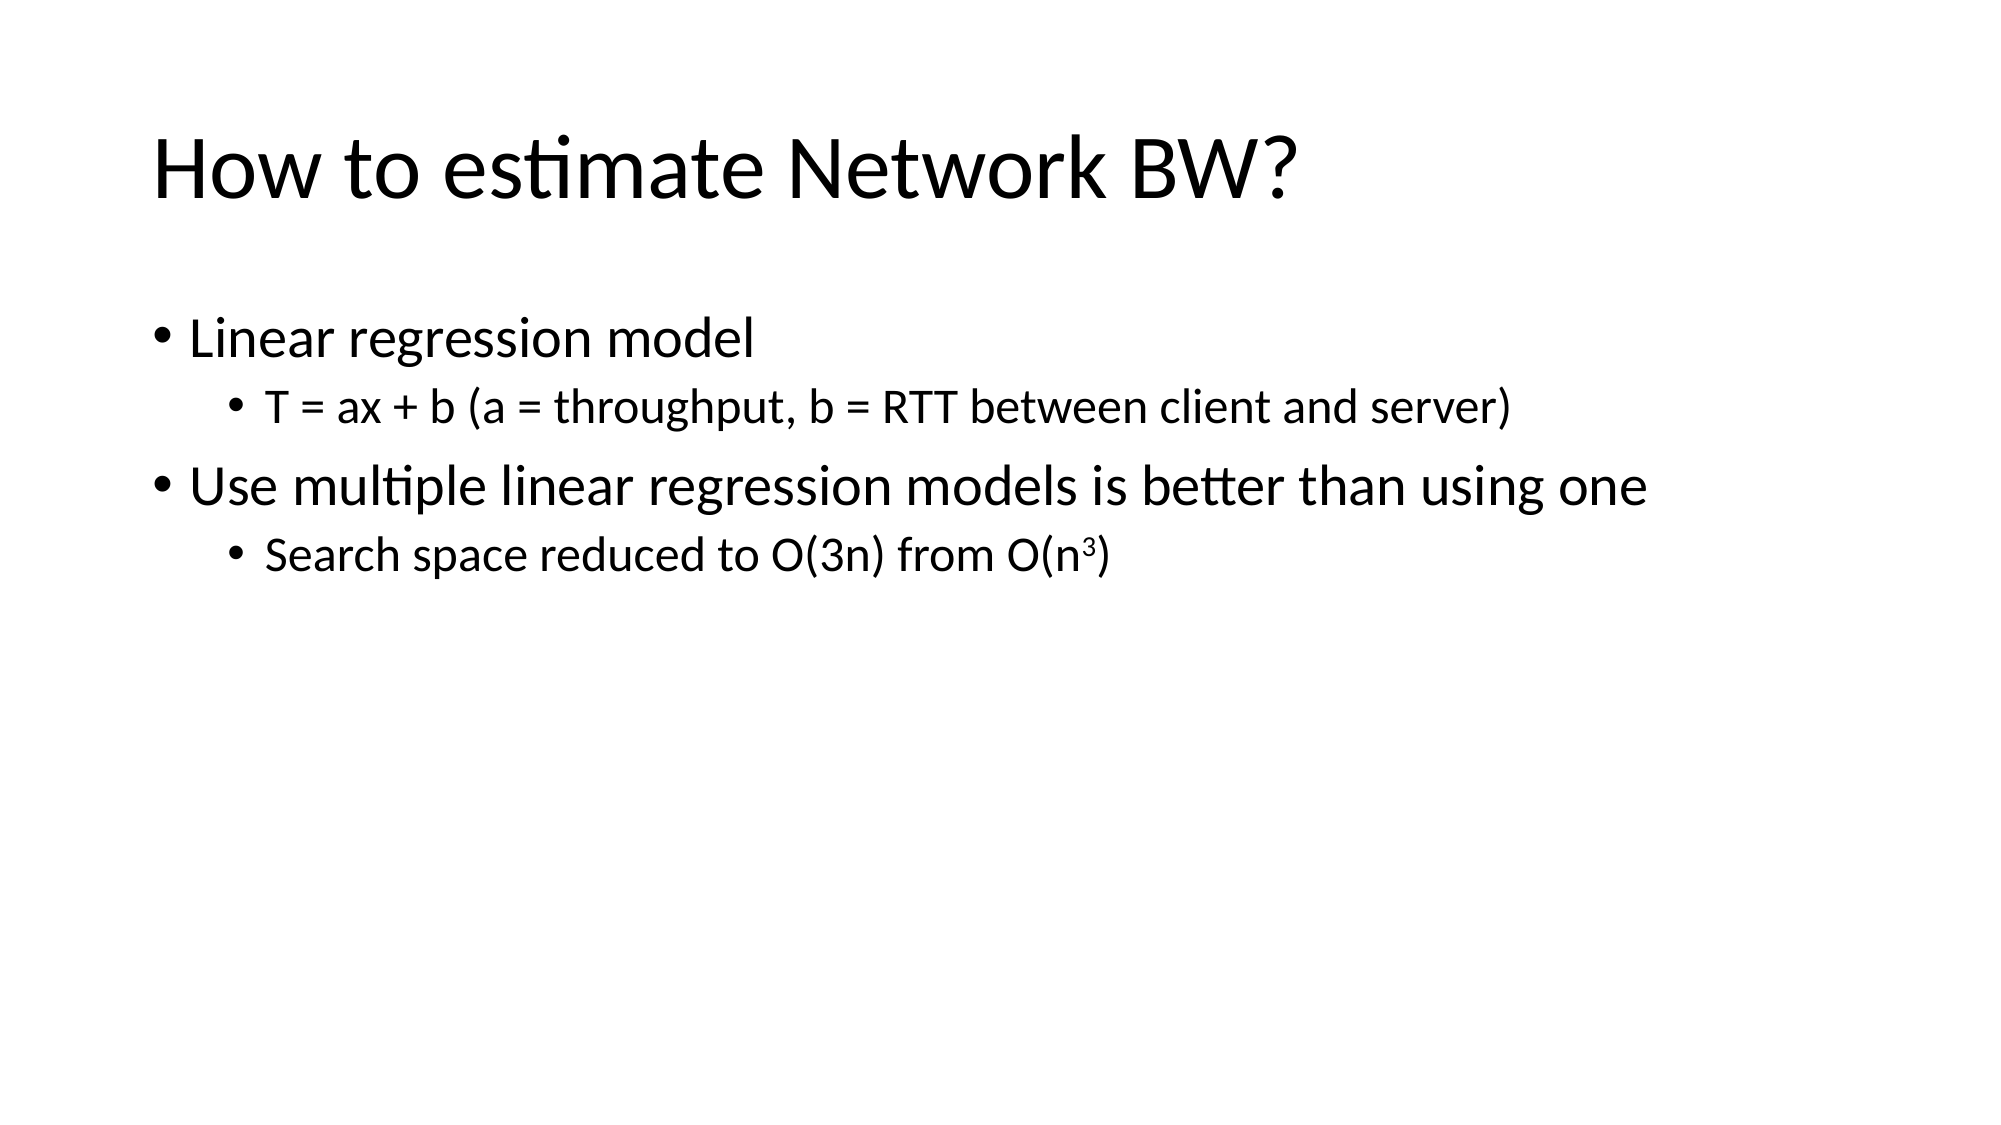

# How to estimate Network BW?
Linear regression model
T = ax + b (a = throughput, b = RTT between client and server)
Use multiple linear regression models is better than using one
Search space reduced to O(3n) from O(n3)